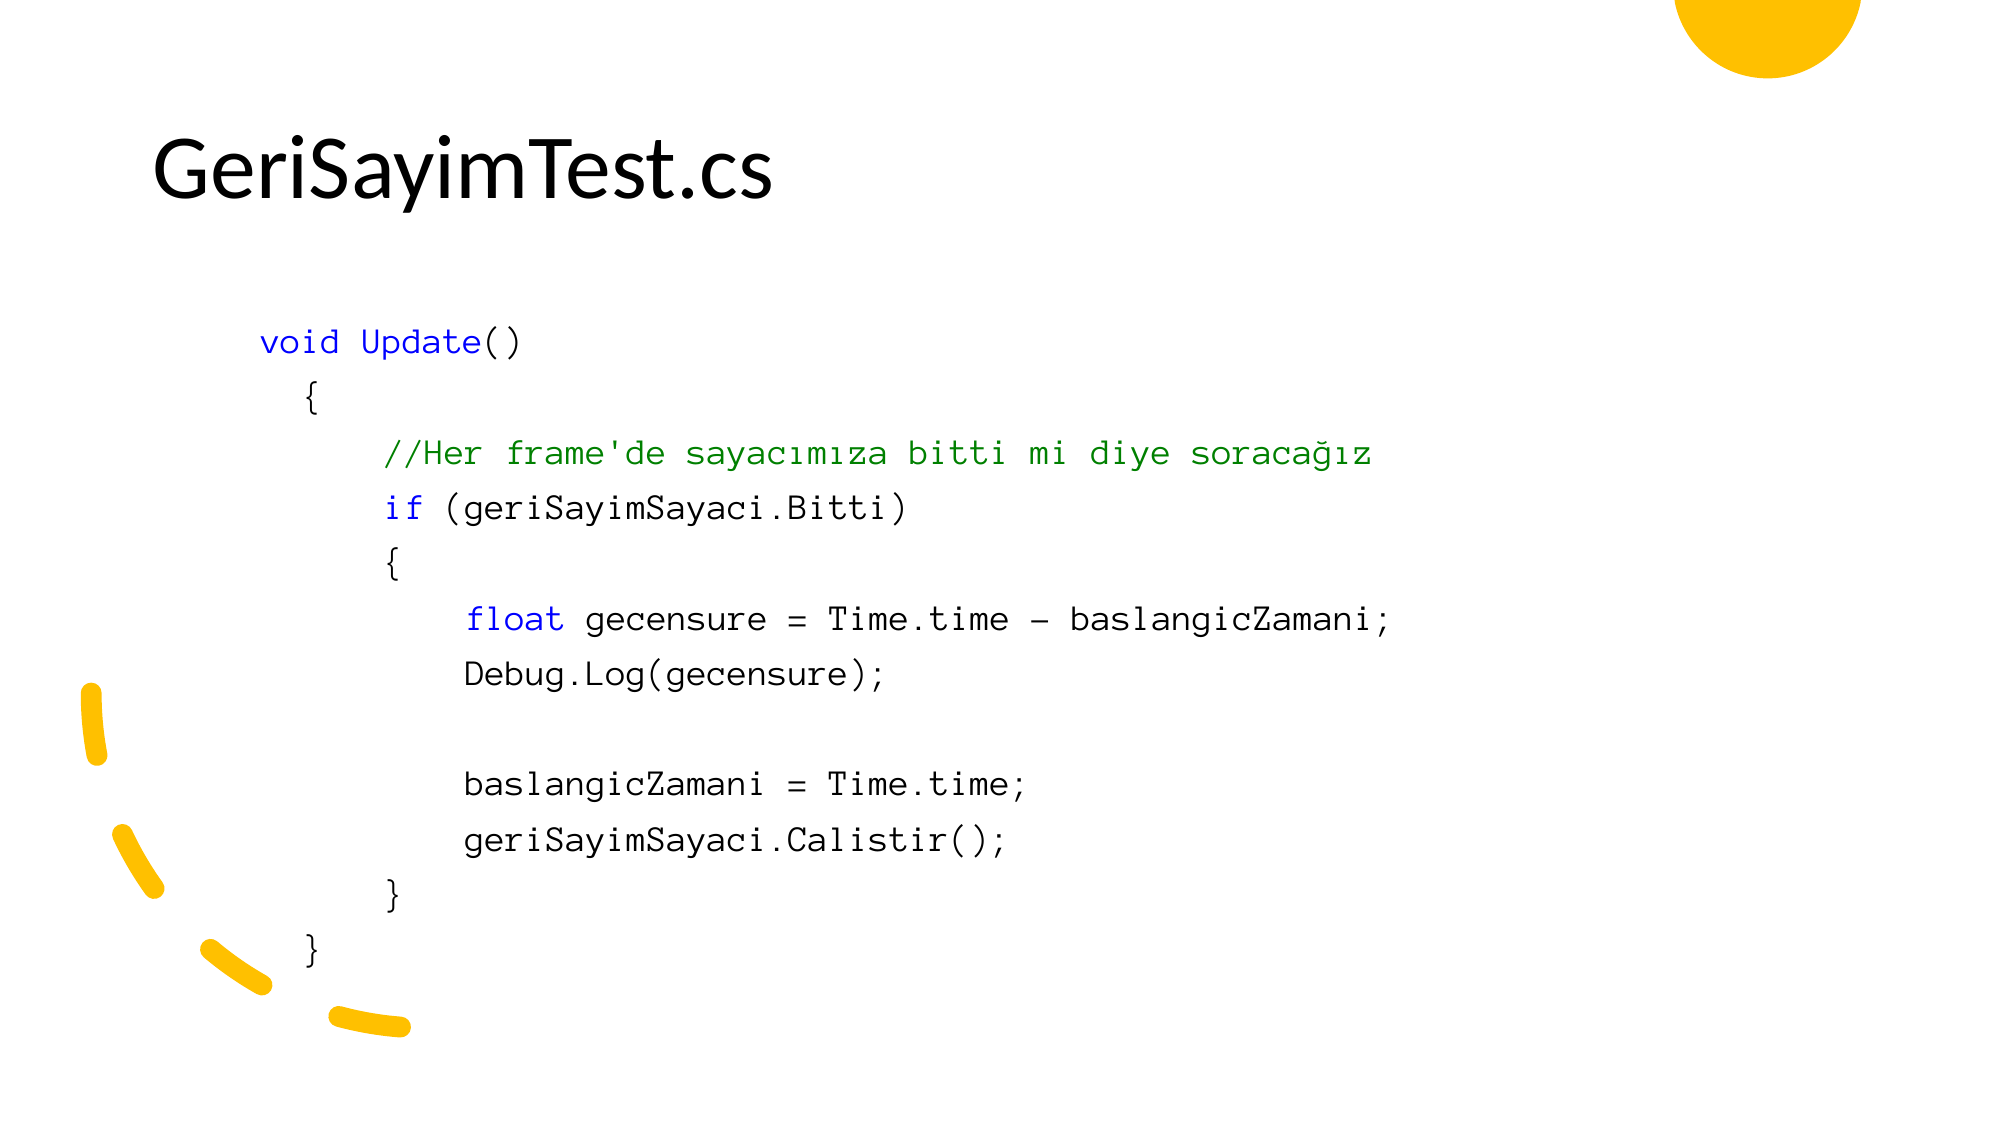

# GeriSayimTest.cs
  void Update()
    {
        //Her frame'de sayacımıza bitti mi diye soracağız
        if (geriSayimSayaci.Bitti)
        {
            float gecensure = Time.time - baslangicZamani;
            Debug.Log(gecensure);

            baslangicZamani = Time.time;
            geriSayimSayaci.Calistir();
        }
    }